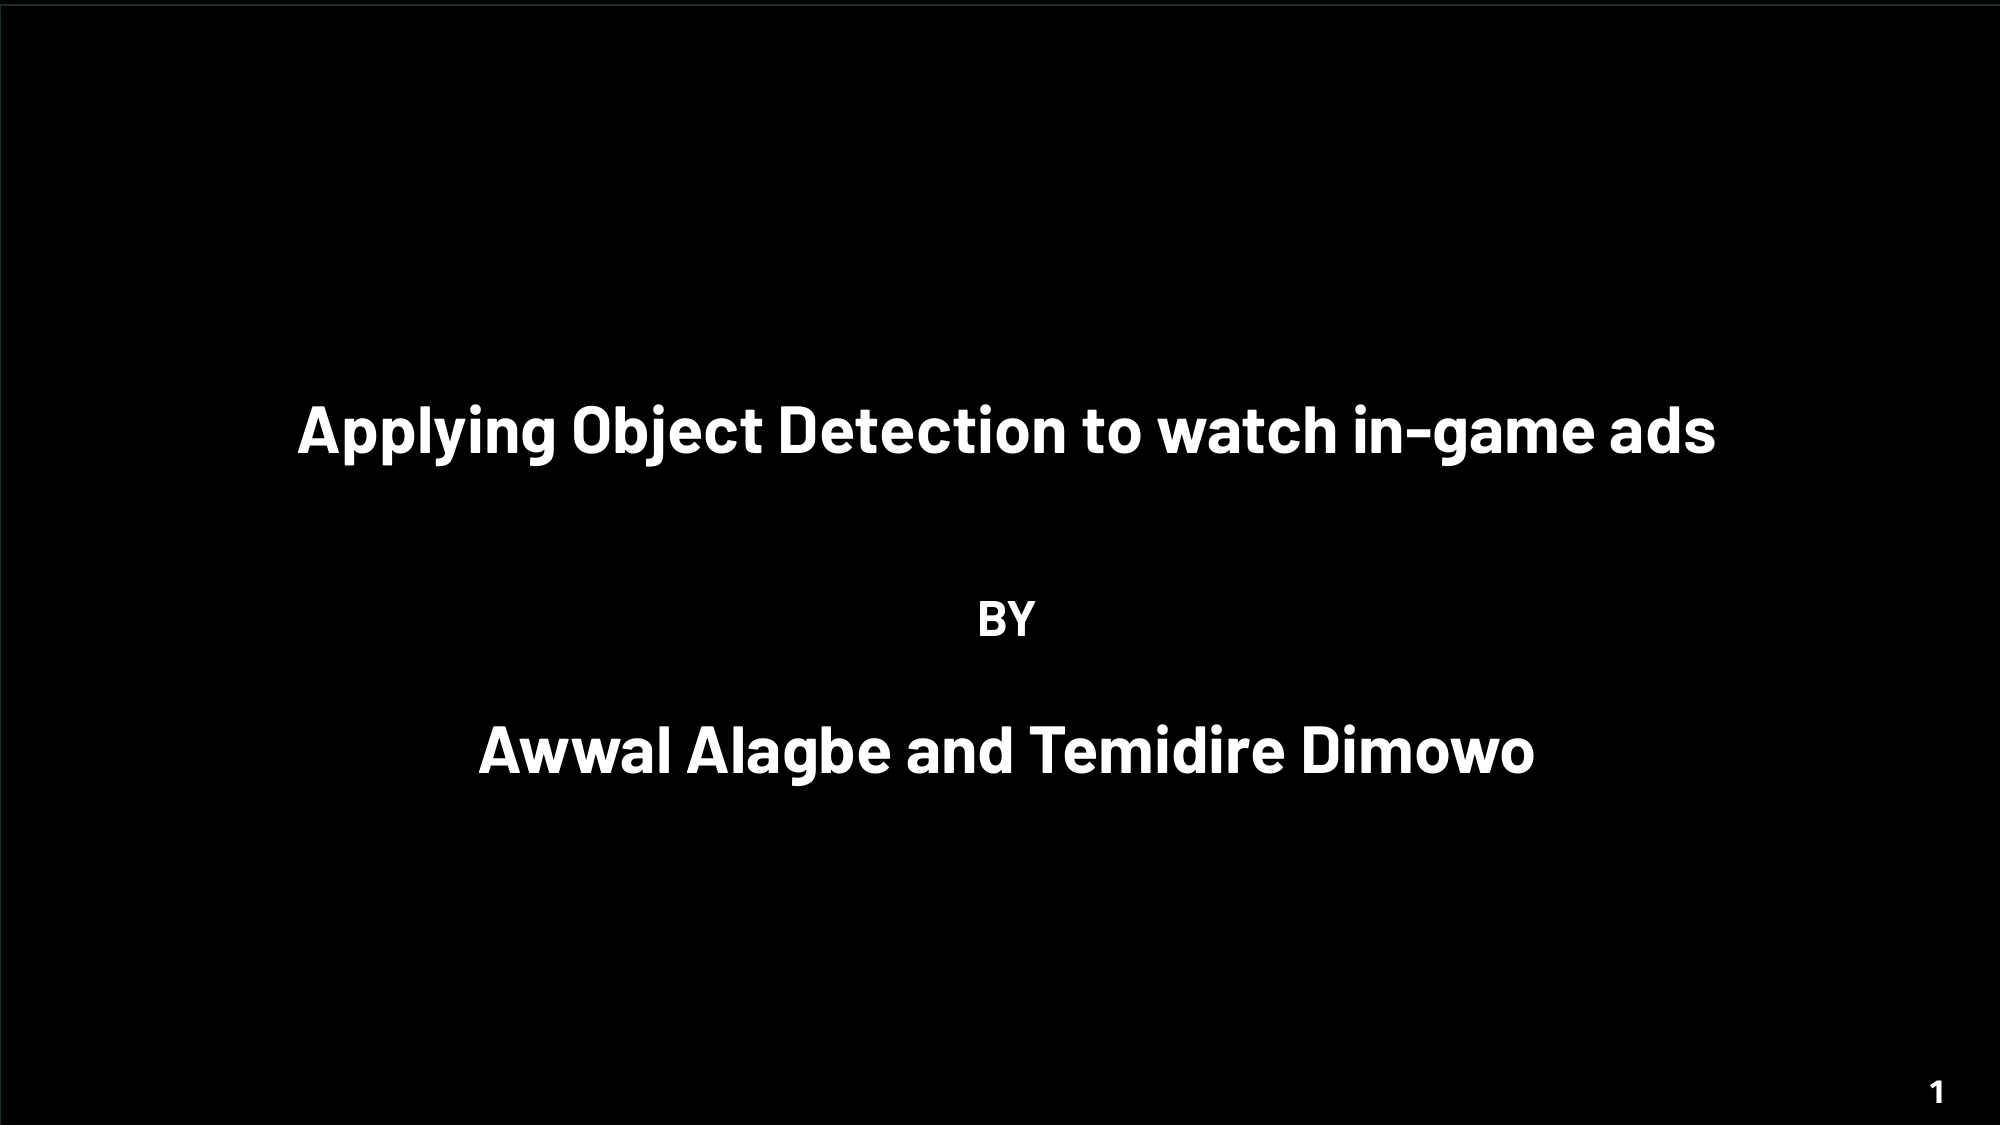

Applying Object Detection to watch in-game ads

BY

Awwal Alagbe and Temidire Dimowo
1